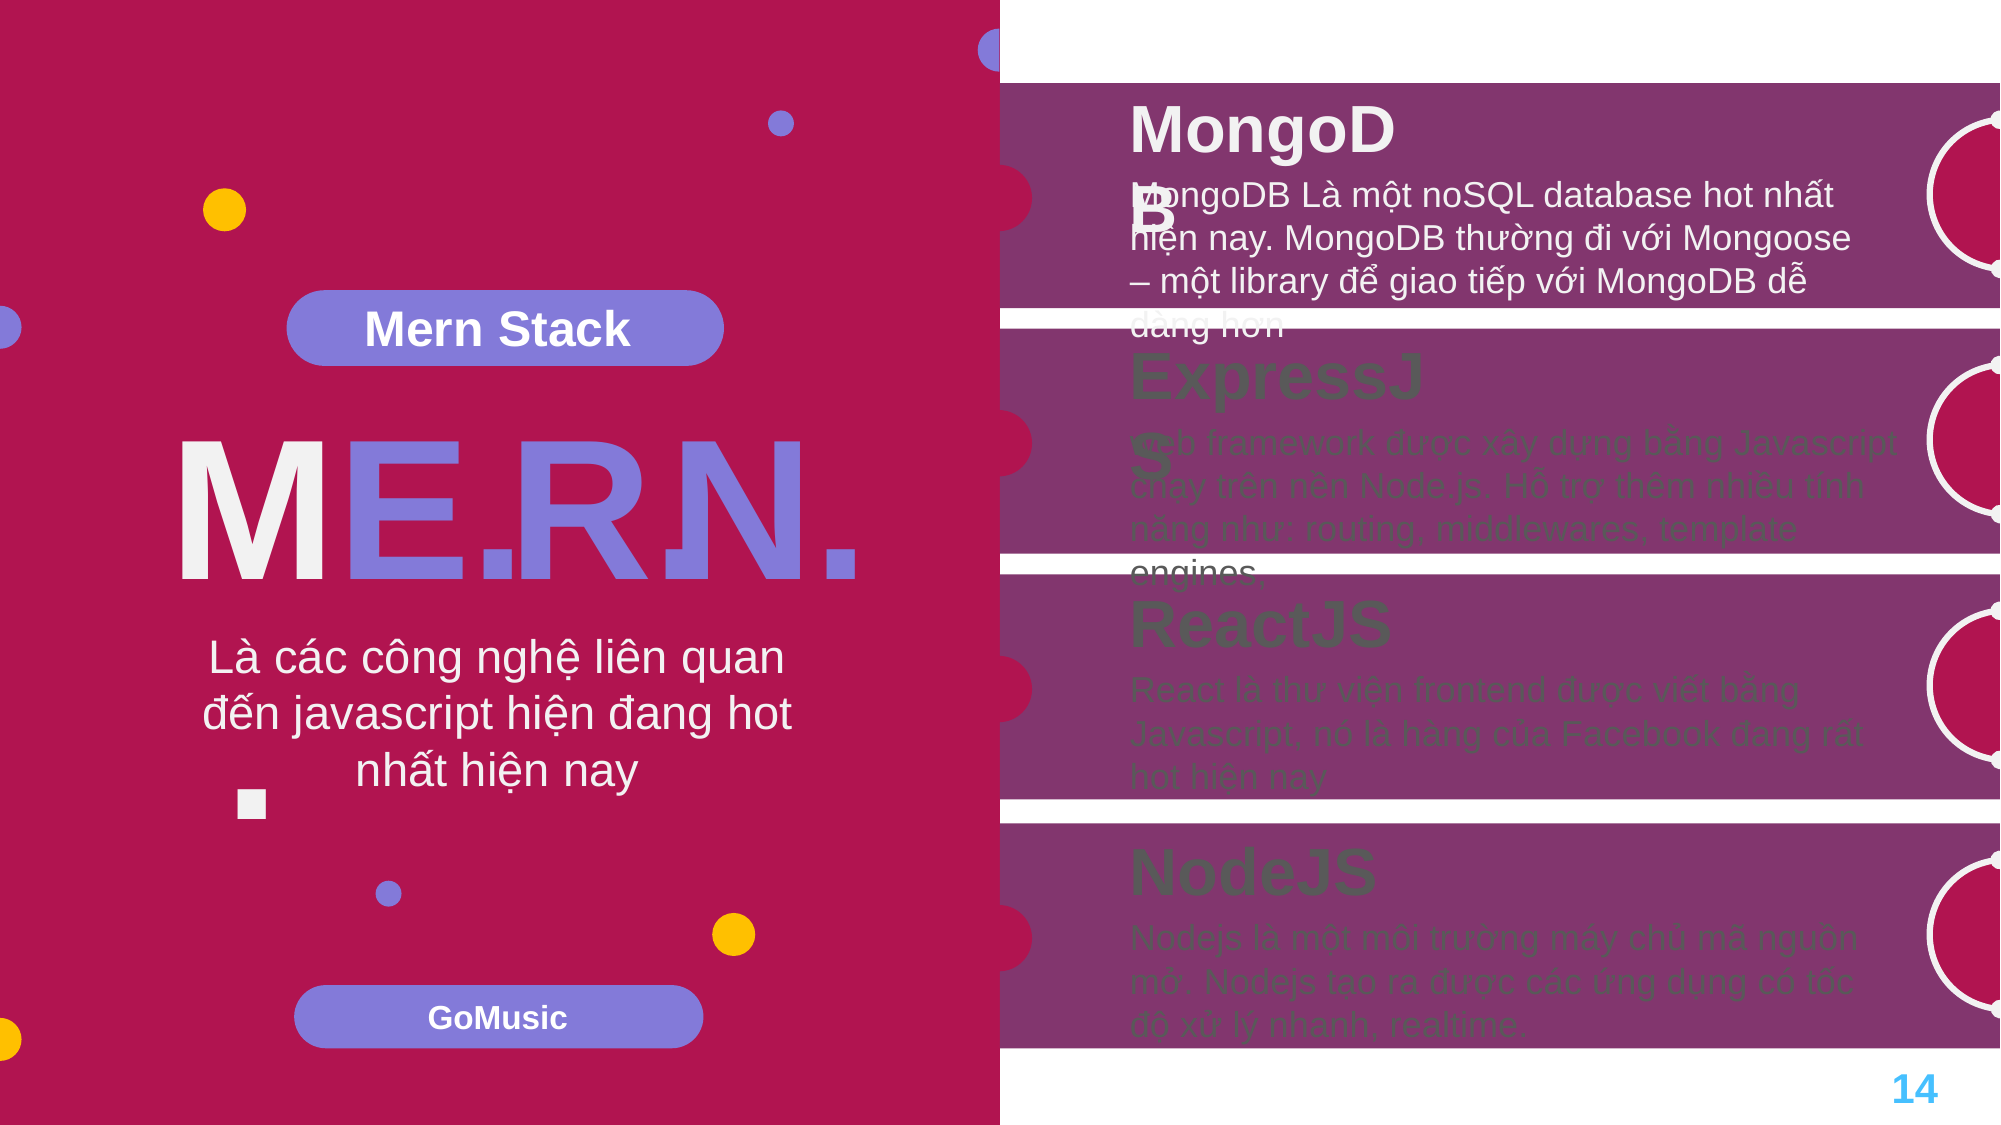

MongoDB

MongoDB Là một noSQL database hot nhất hiện nay. MongoDB thường đi với Mongoose – một library để giao tiếp với MongoDB dễ dàng hơn

Mern Stack

ExpressJS

M.
E.
R.
N.
web framework được xây dựng bằng Javascript chạy trên nền Node.js. Hỗ trợ thêm nhiều tính năng như: routing, middlewares, template engines,
ReactJS

Là các công nghệ liên quan đến javascript hiện đang hot nhất hiện nay
React là thư viện frontend được viết bằng Javascript, nó là hàng của Facebook đang rất hot hiện nay
NodeJS

Nodejs là một môi trường máy chủ mã nguồn mở. Nodejs tạo ra được các ứng dụng có tốc độ xử lý nhanh, realtime.

GoMusic

14